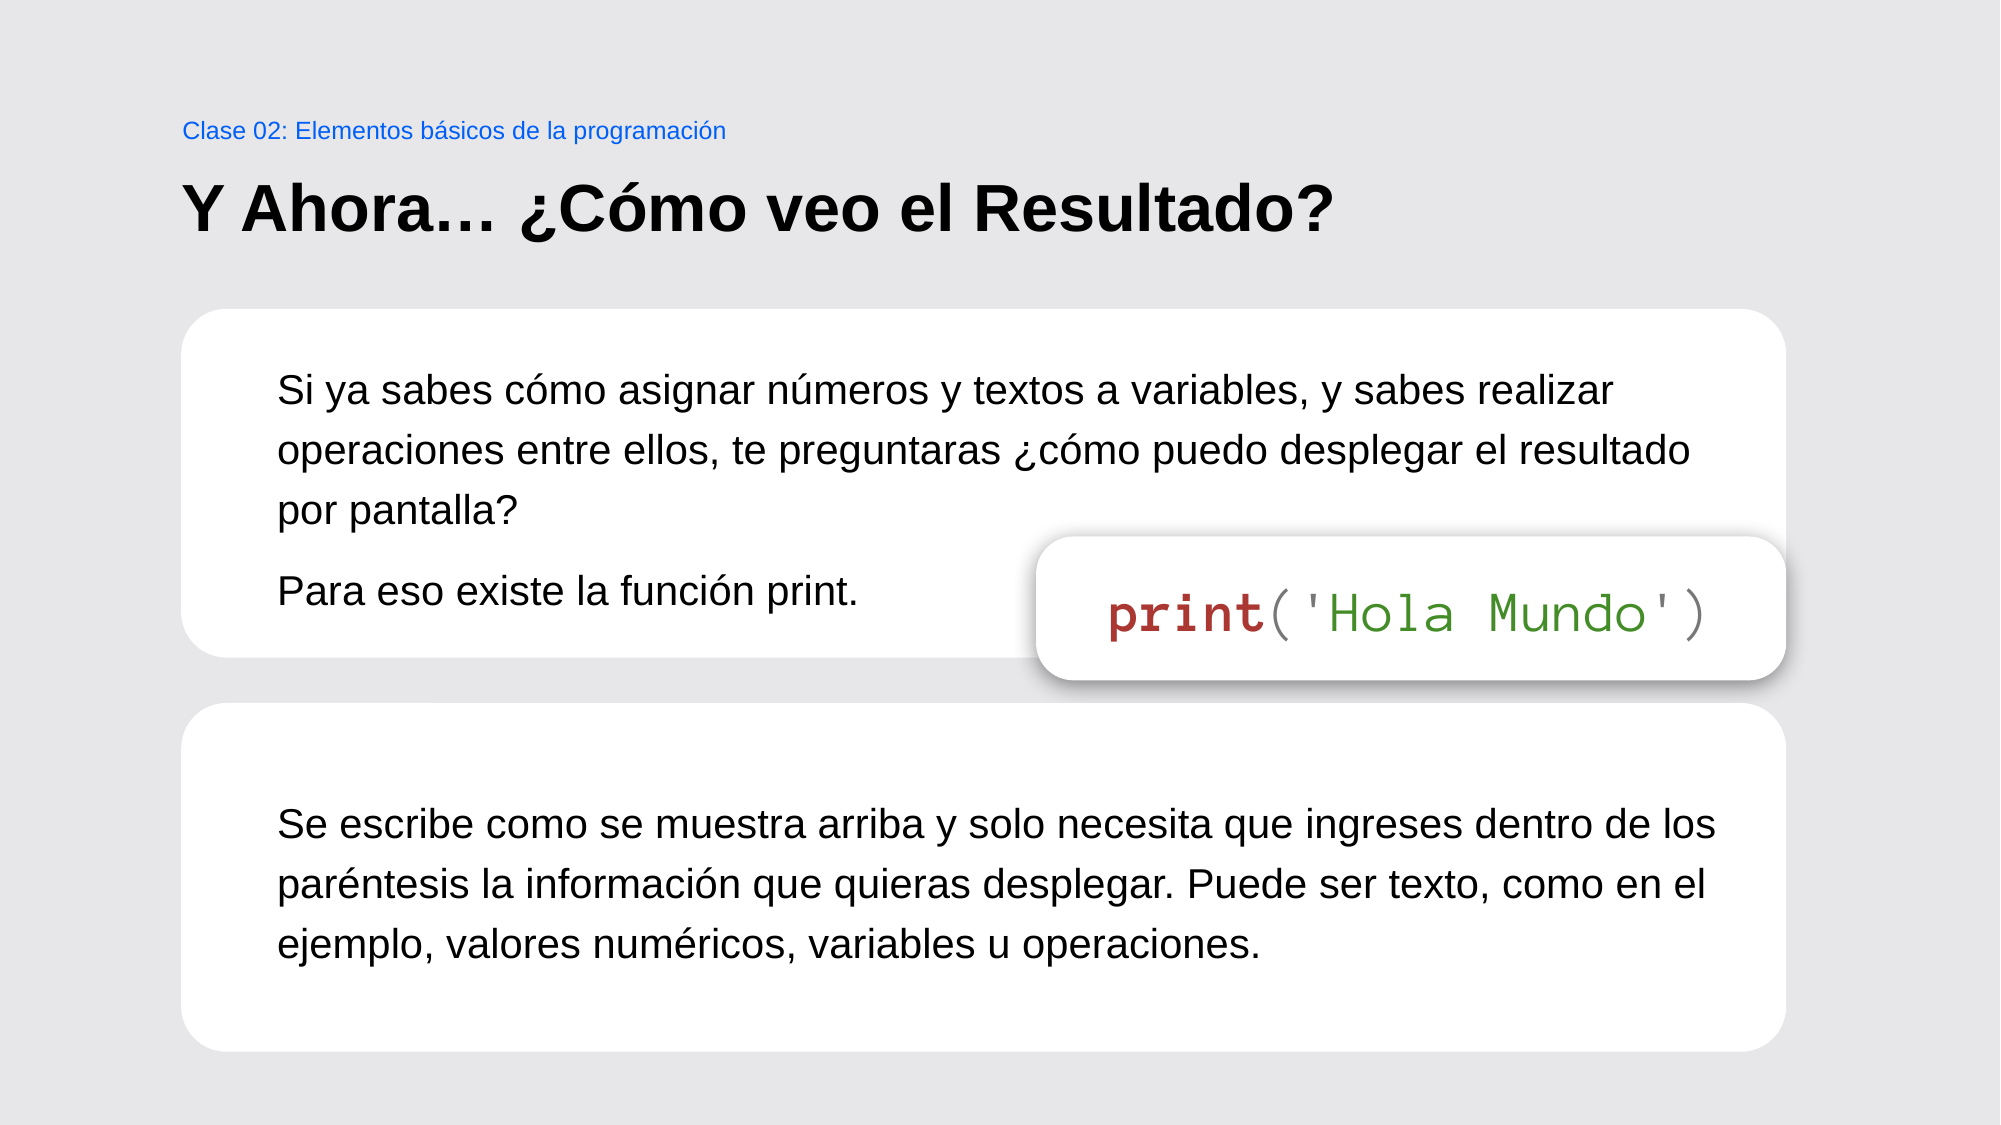

Clase 02: Elementos básicos de la programación
# Y Ahora… ¿Cómo veo el Resultado?
Si ya sabes cómo asignar números y textos a variables, y sabes realizar operaciones entre ellos, te preguntaras ¿cómo puedo desplegar el resultado por pantalla?
Para eso existe la función print.
print('Hola Mundo')
Se escribe como se muestra arriba y solo necesita que ingreses dentro de los paréntesis la información que quieras desplegar. Puede ser texto, como en el ejemplo, valores numéricos, variables u operaciones.